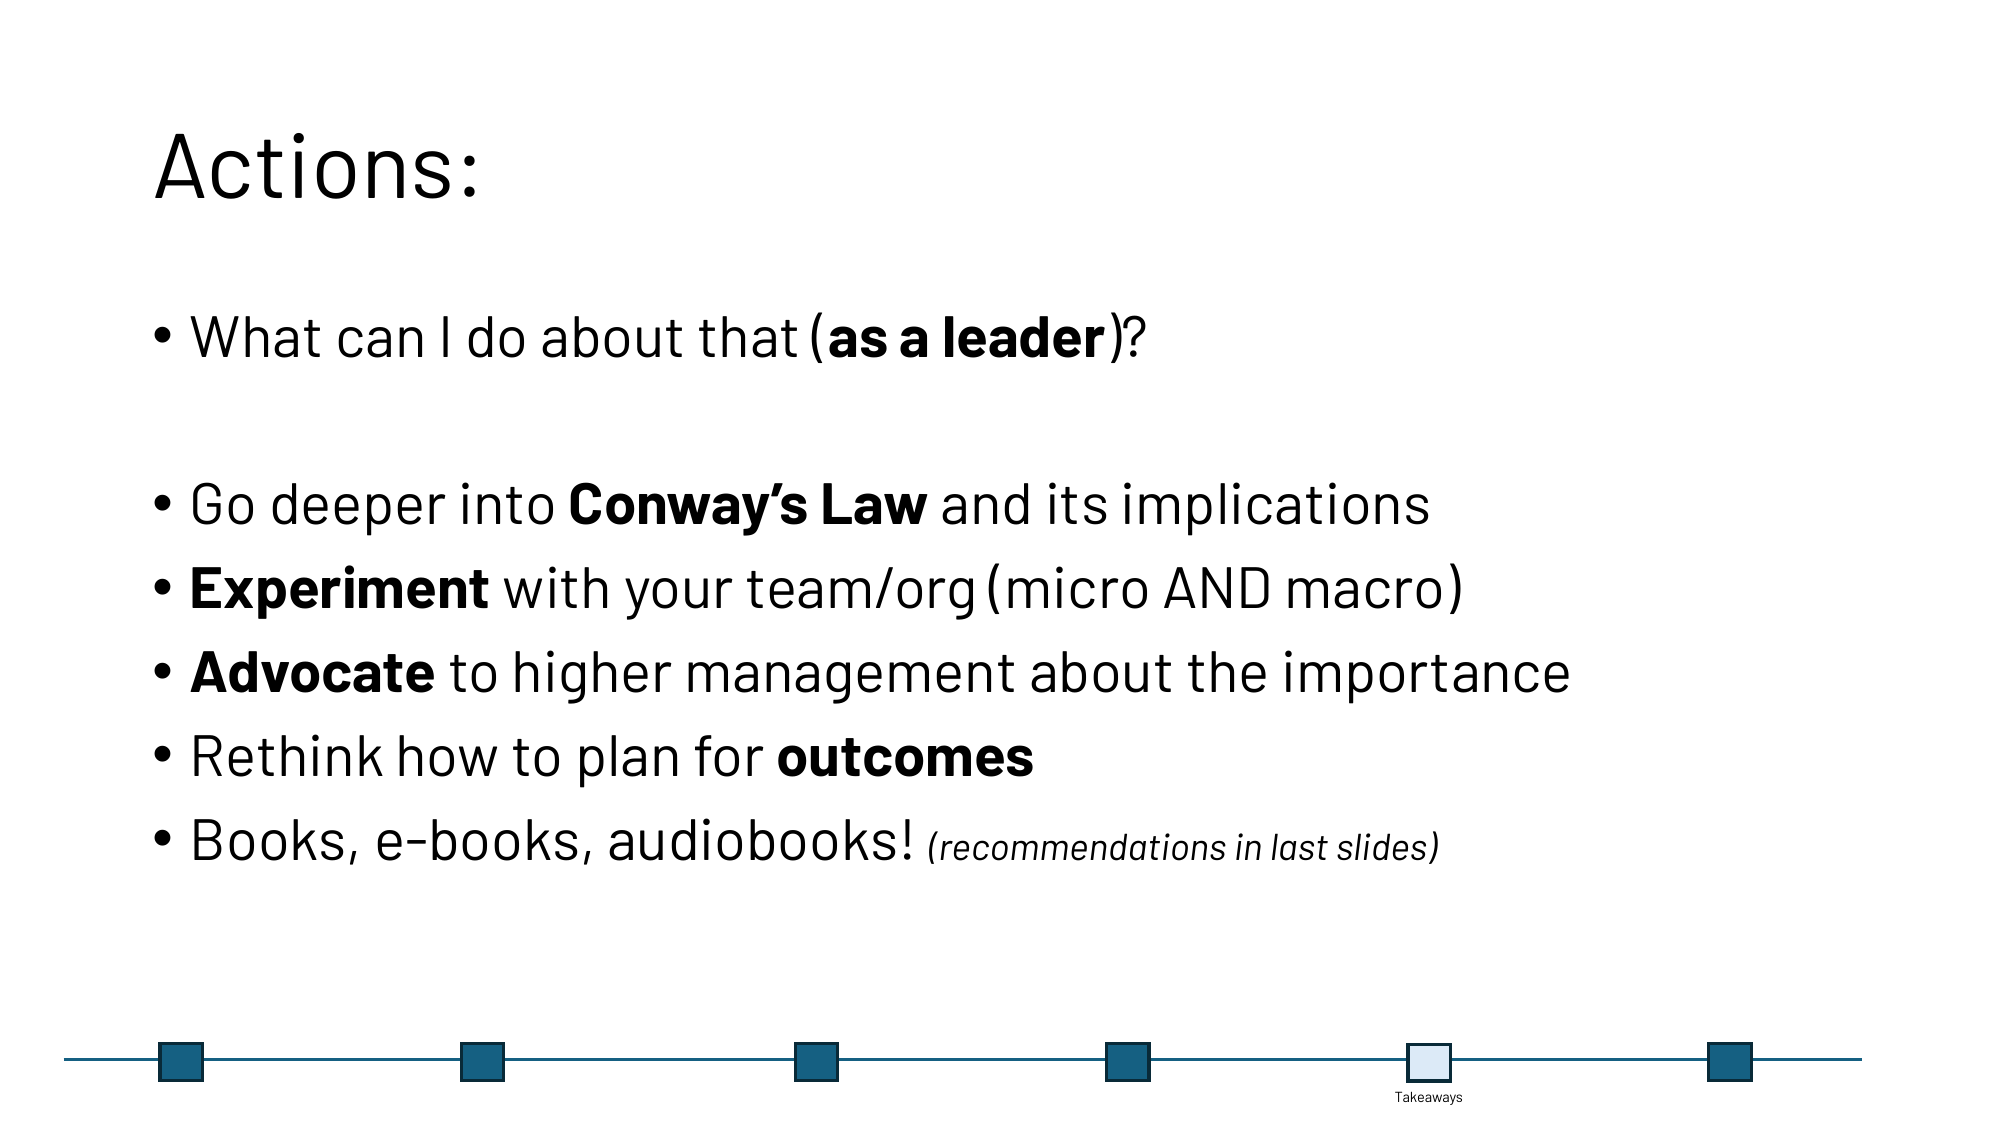

# Actions:
What can I do about that (as a leader)?

Go deeper into Conway’s Law and its implications
Experiment with your team/org (micro AND macro)
Advocate to higher management about the importance
Rethink how to plan for outcomes
Books, e-books, audiobooks! (recommendations in last slides)

Takeaways